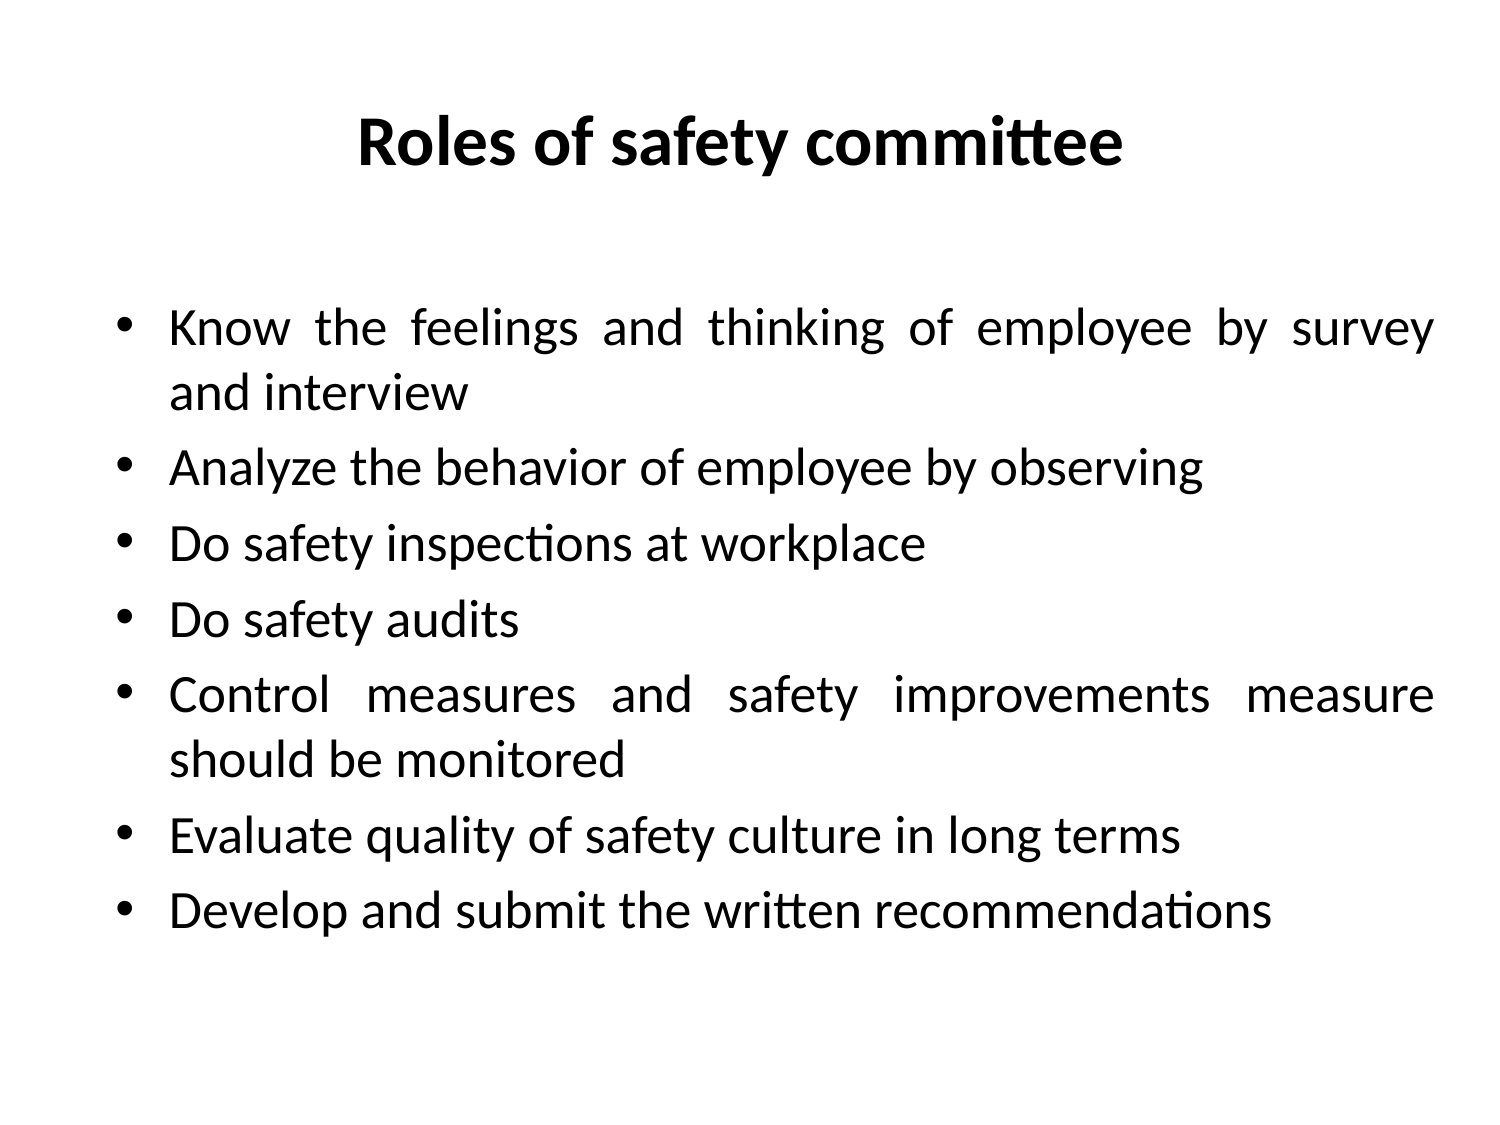

# Roles of safety committee

Know the feelings and thinking of employee by survey and interview
Analyze the behavior of employee by observing
Do safety inspections at workplace
Do safety audits
Control measures and safety improvements measure should be monitored
Evaluate quality of safety culture in long terms
Develop and submit the written recommendations